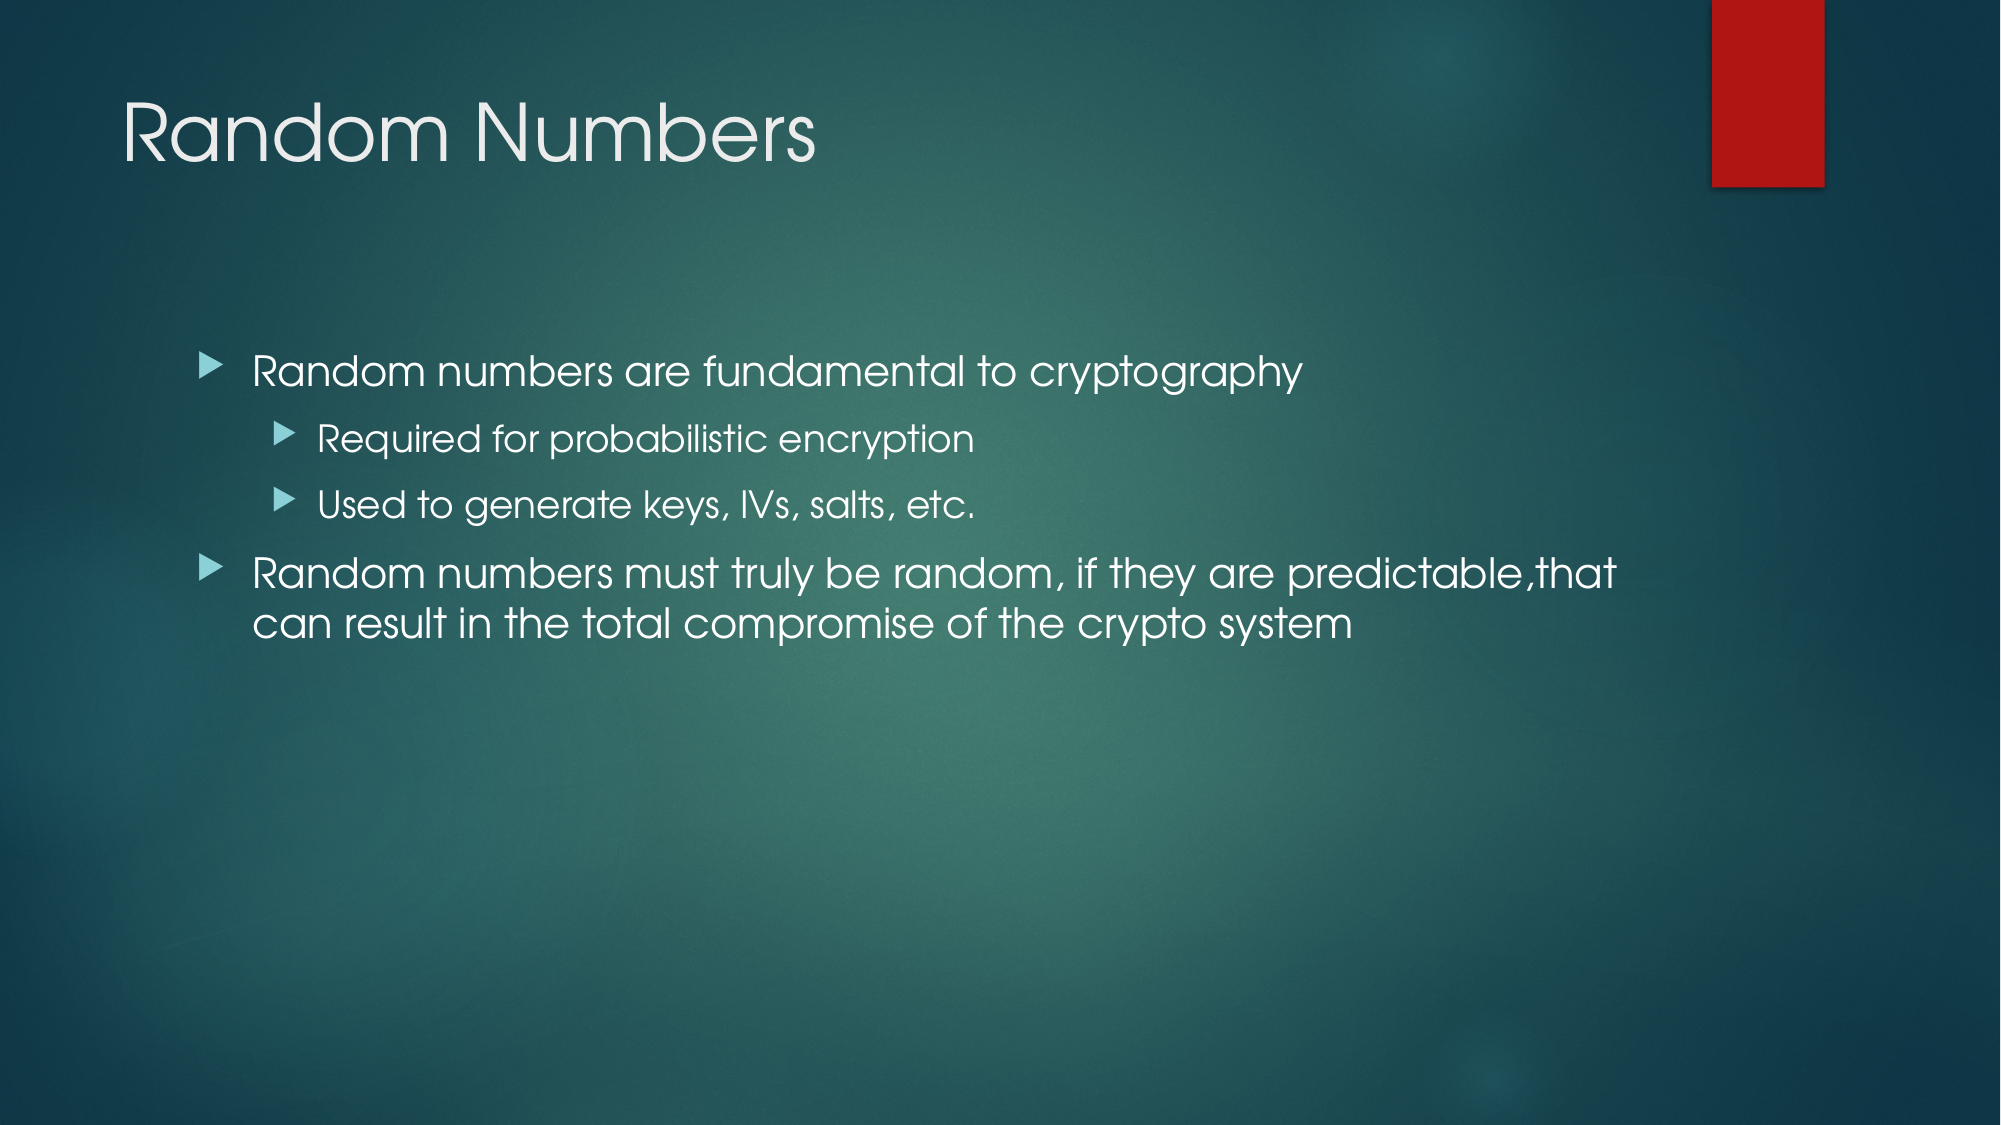

# Random Numbers
Random numbers are fundamental to cryptography
Required for probabilistic encryption
Used to generate keys, IVs, salts, etc.
Random numbers must truly be random, if they are predictable,that can result in the total compromise of the crypto system